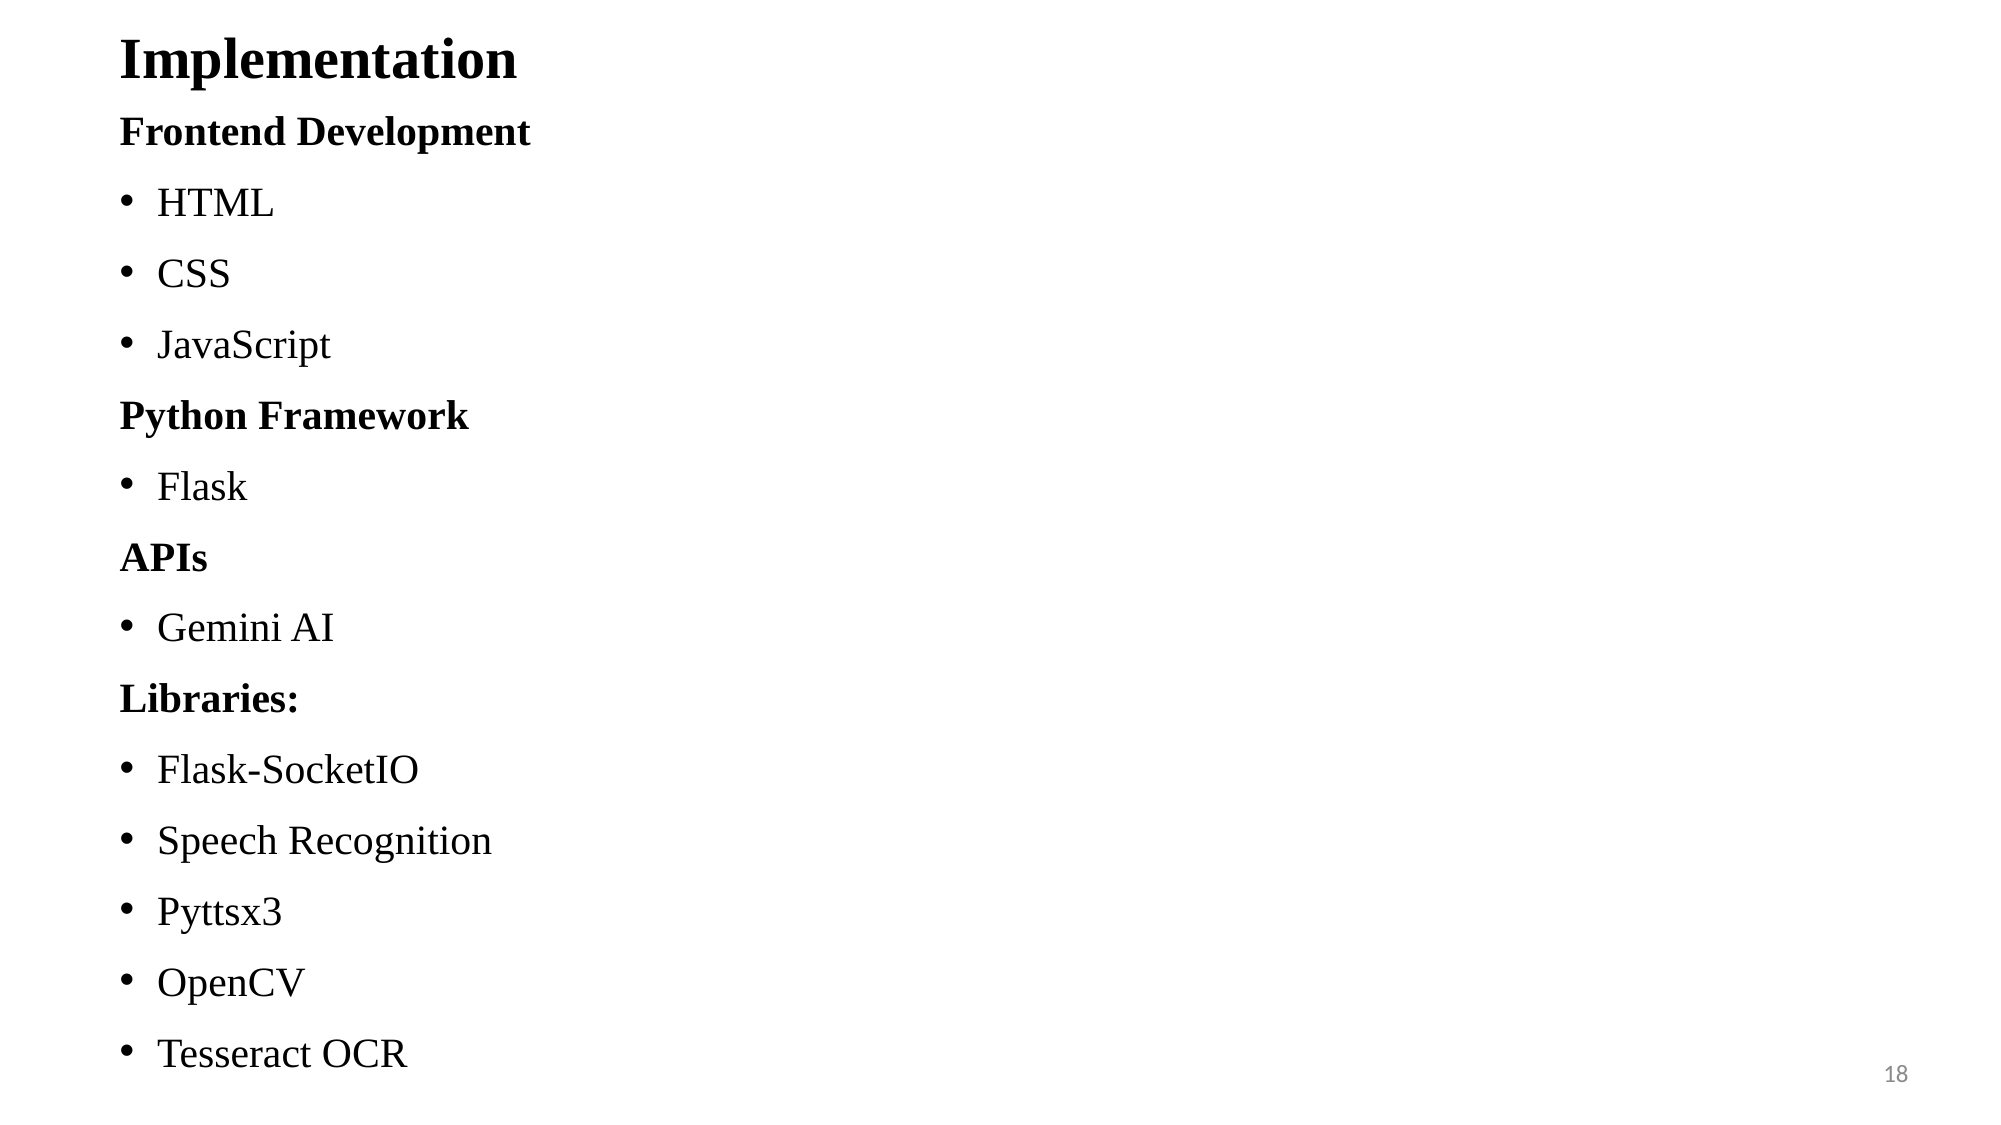

# Implementation
Frontend Development
HTML
CSS
JavaScript
Python Framework
Flask
APIs
Gemini AI
Libraries:
Flask-SocketIO
Speech Recognition
Pyttsx3
OpenCV
Tesseract OCR

18